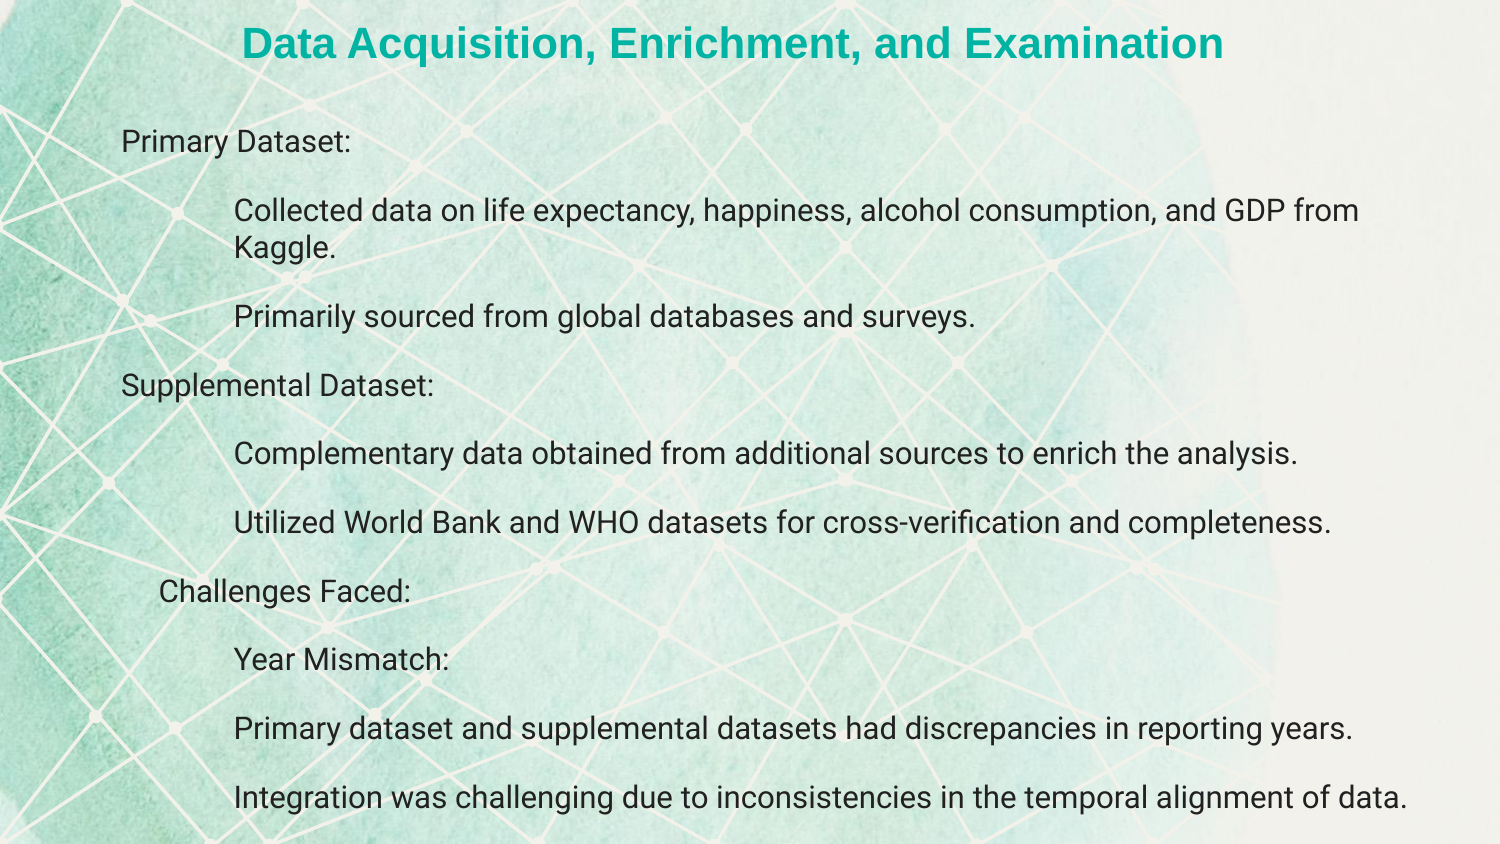

# Data Acquisition, Enrichment, and Examination

Primary Dataset:
Collected data on life expectancy, happiness, alcohol consumption, and GDP from Kaggle.
Primarily sourced from global databases and surveys.
Supplemental Dataset:
Complementary data obtained from additional sources to enrich the analysis.
Utilized World Bank and WHO datasets for cross-verification and completeness.
Challenges Faced:
Year Mismatch:
Primary dataset and supplemental datasets had discrepancies in reporting years.
Integration was challenging due to inconsistencies in the temporal alignment of data.